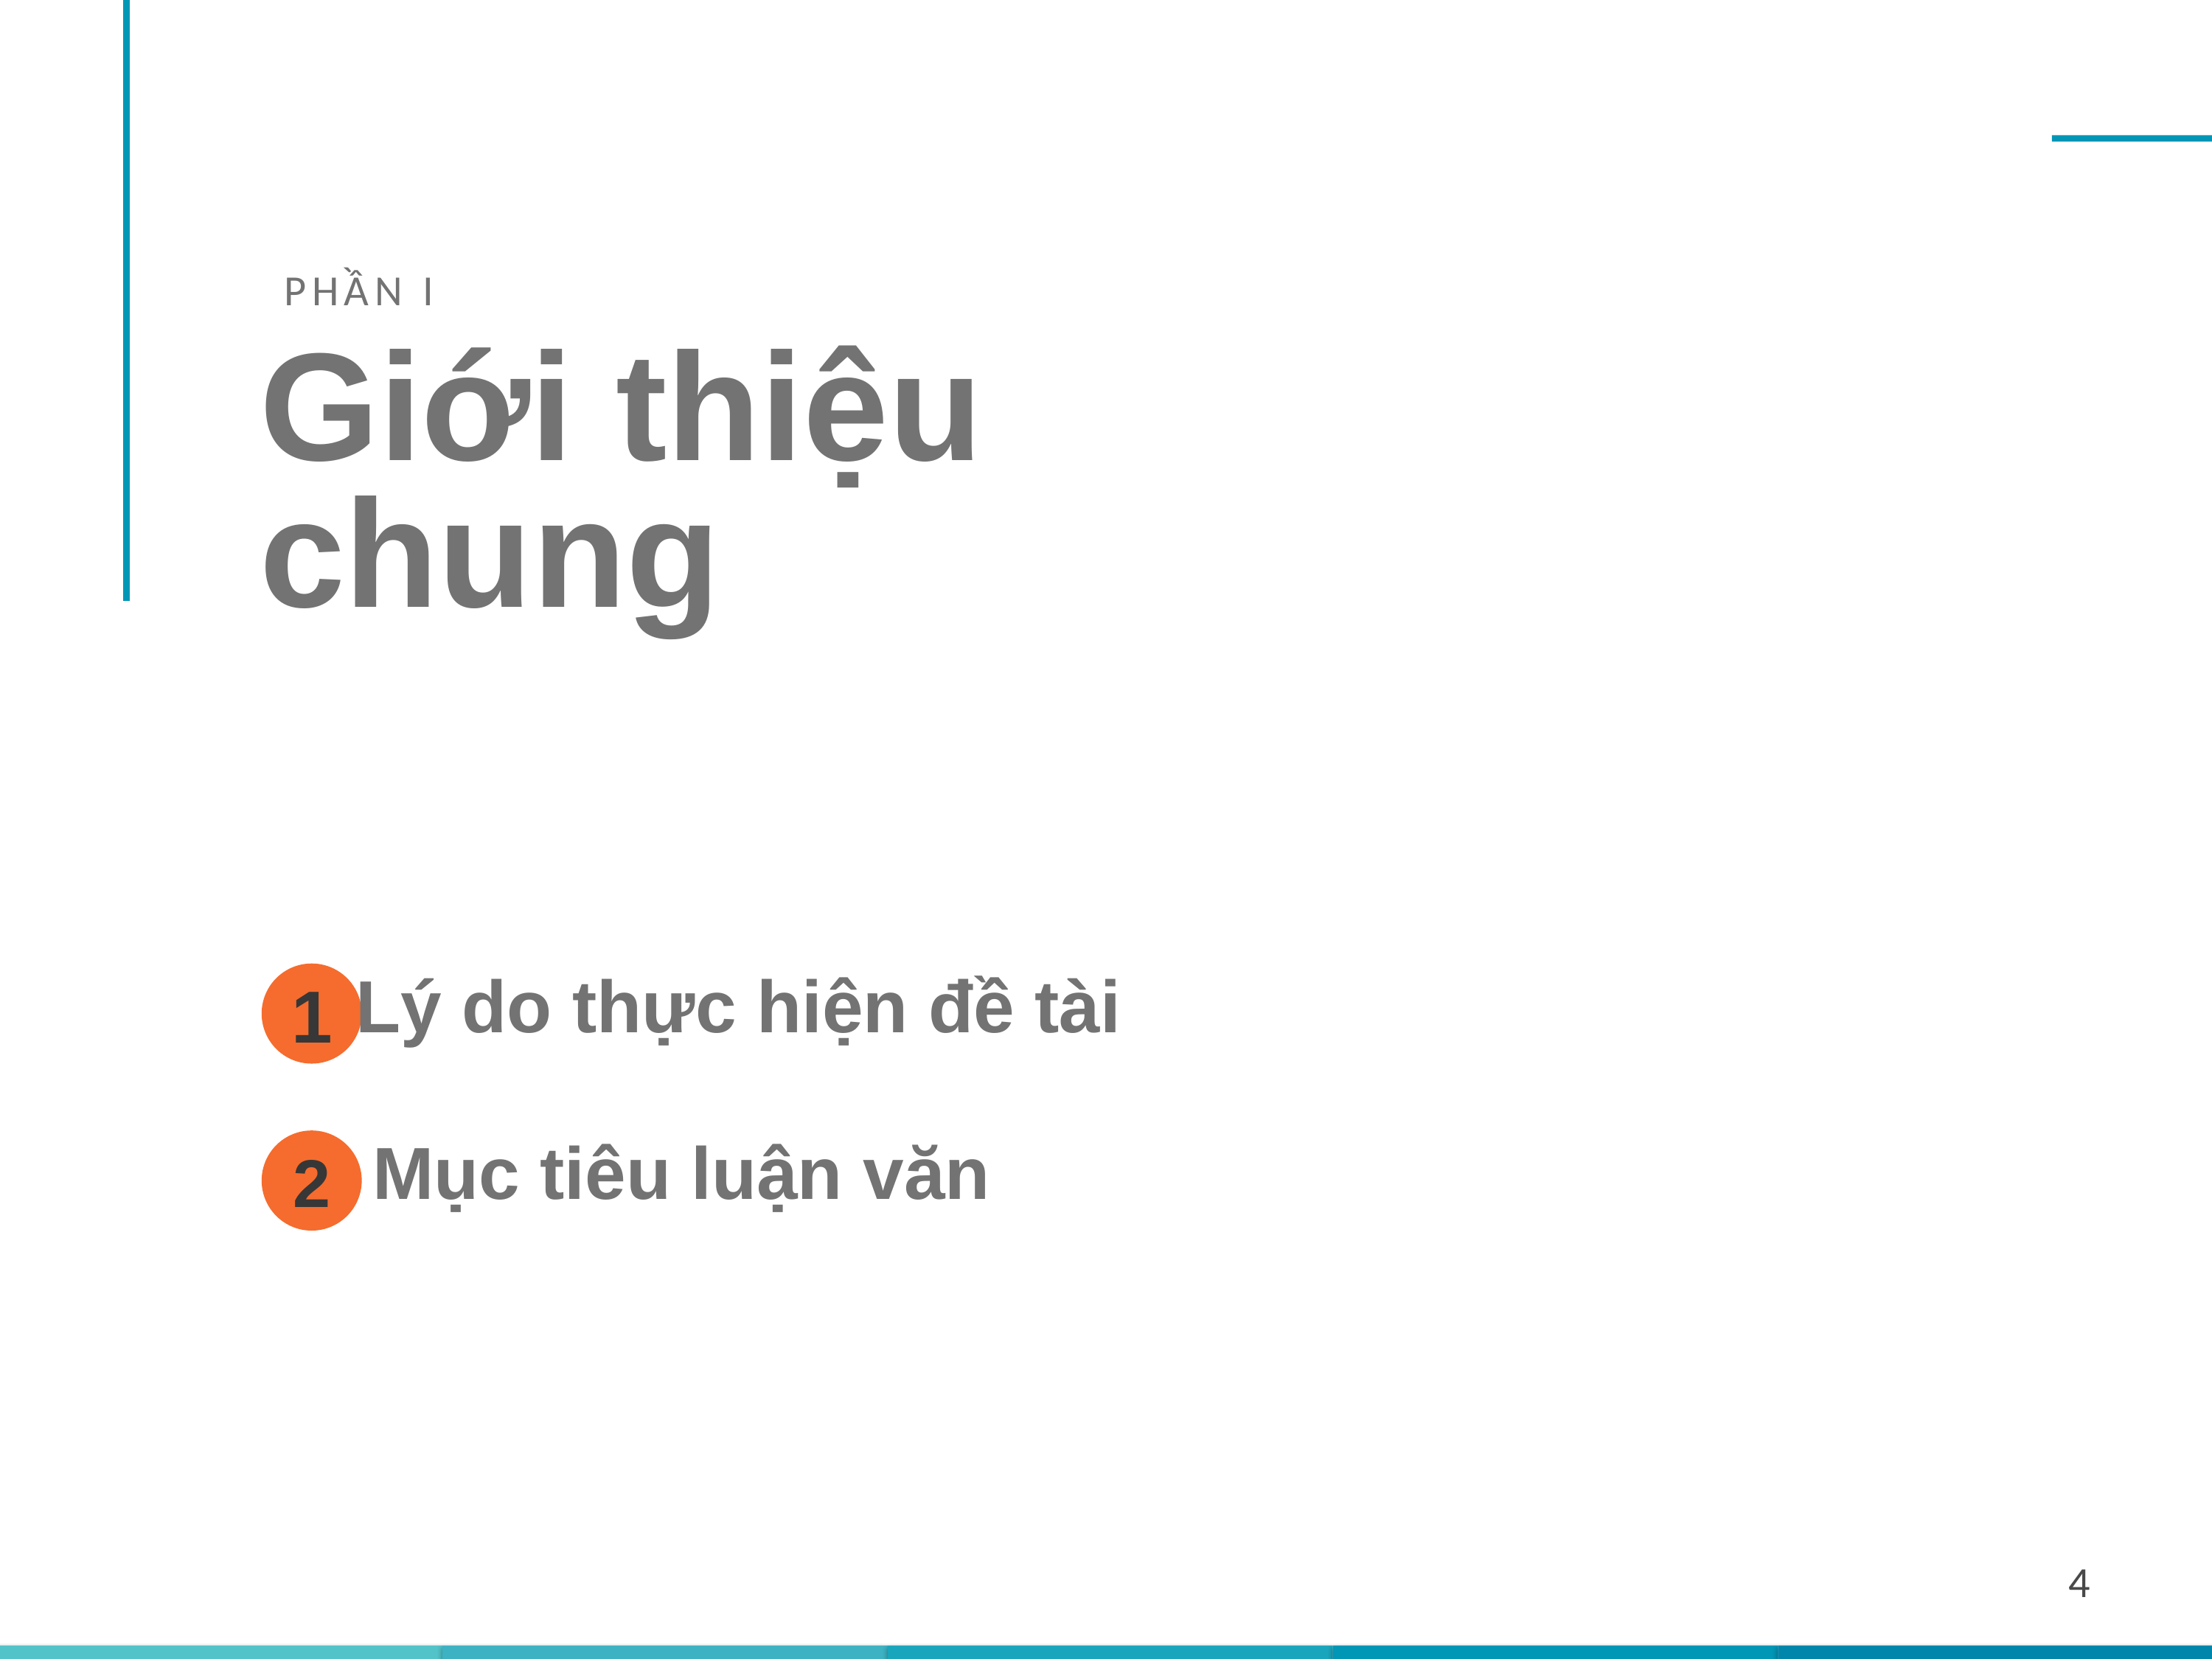

4

Phần I
Giới thiệu chung
1
Lý do thực hiện đề tài
2
Mục tiêu luận văn
4